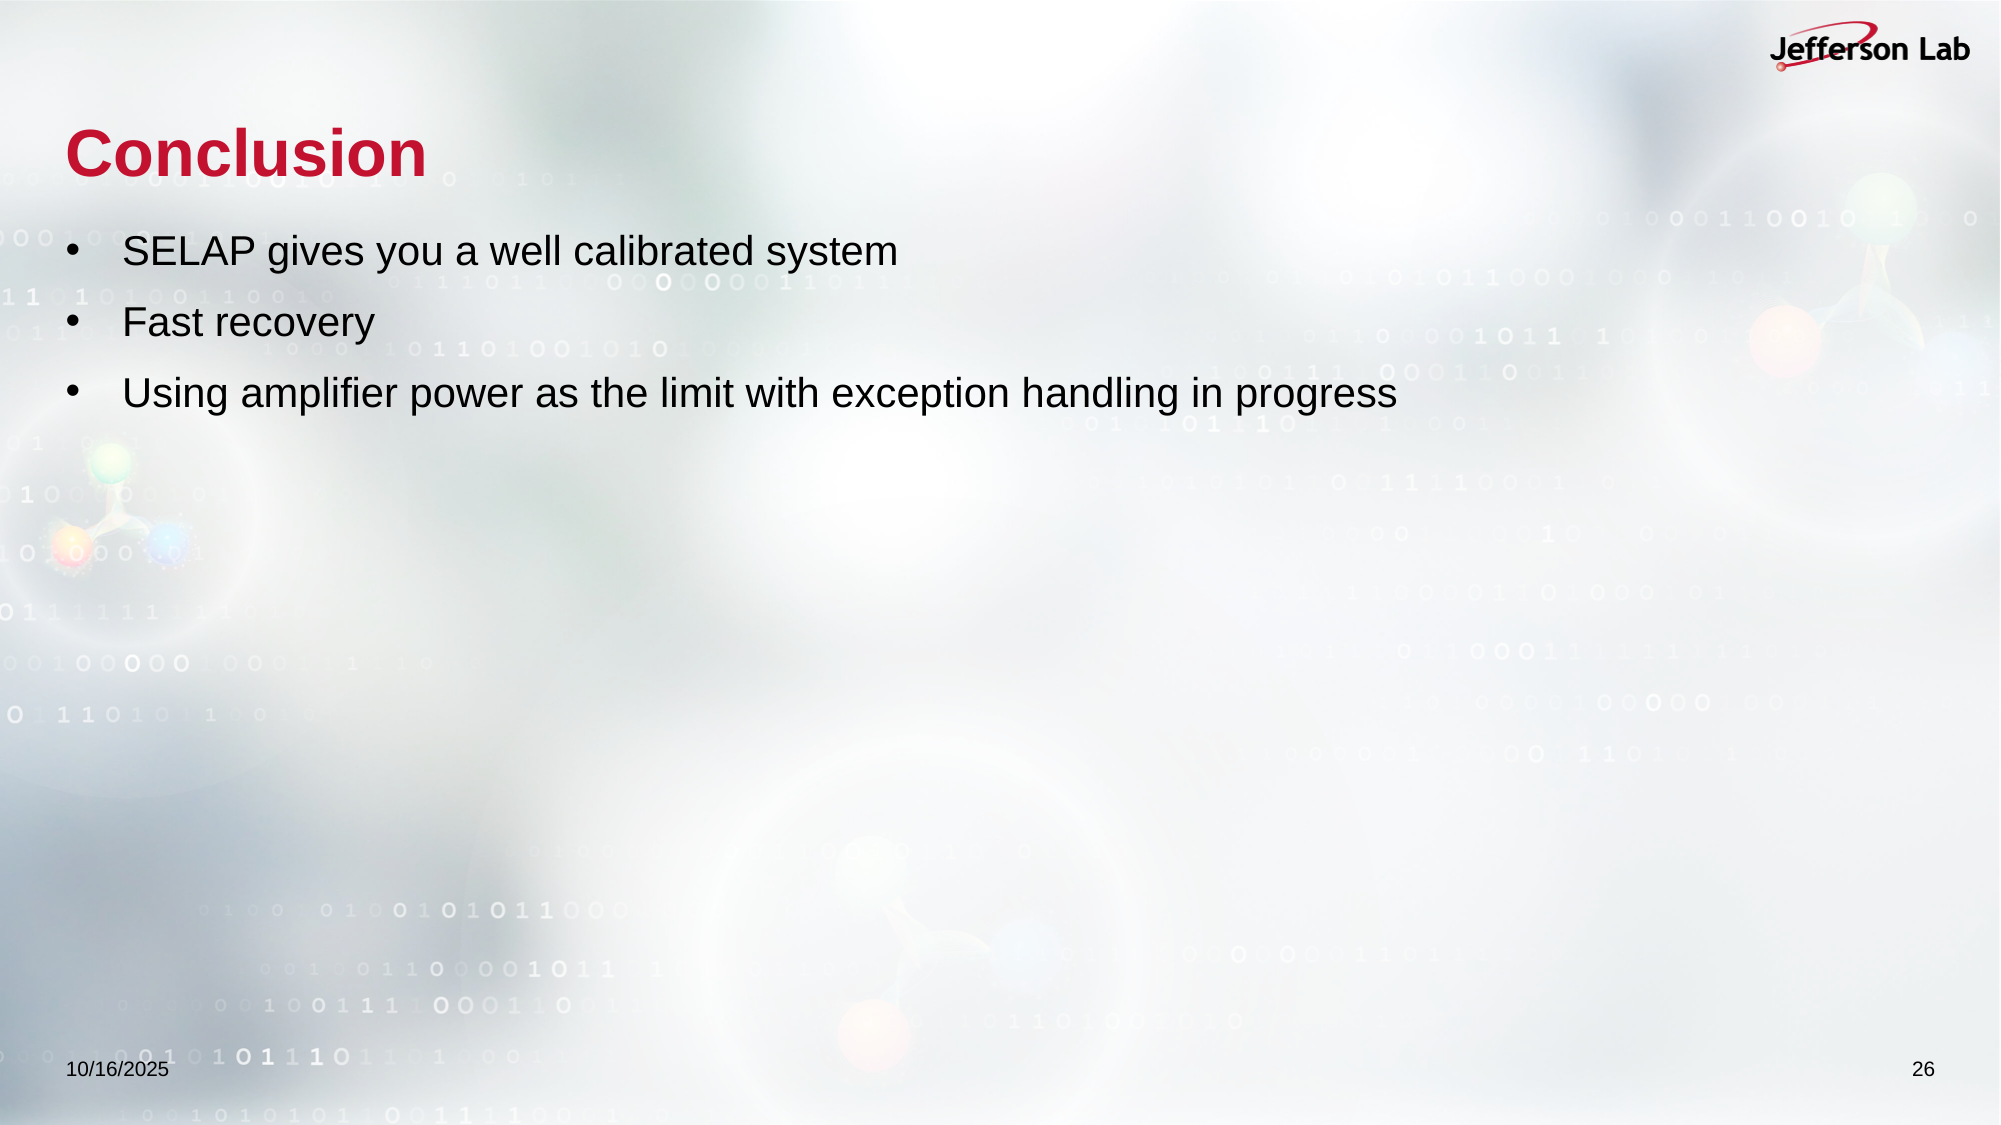

# Conclusion
SELAP gives you a well calibrated system
Fast recovery
Using amplifier power as the limit with exception handling in progress
10/16/2025

26